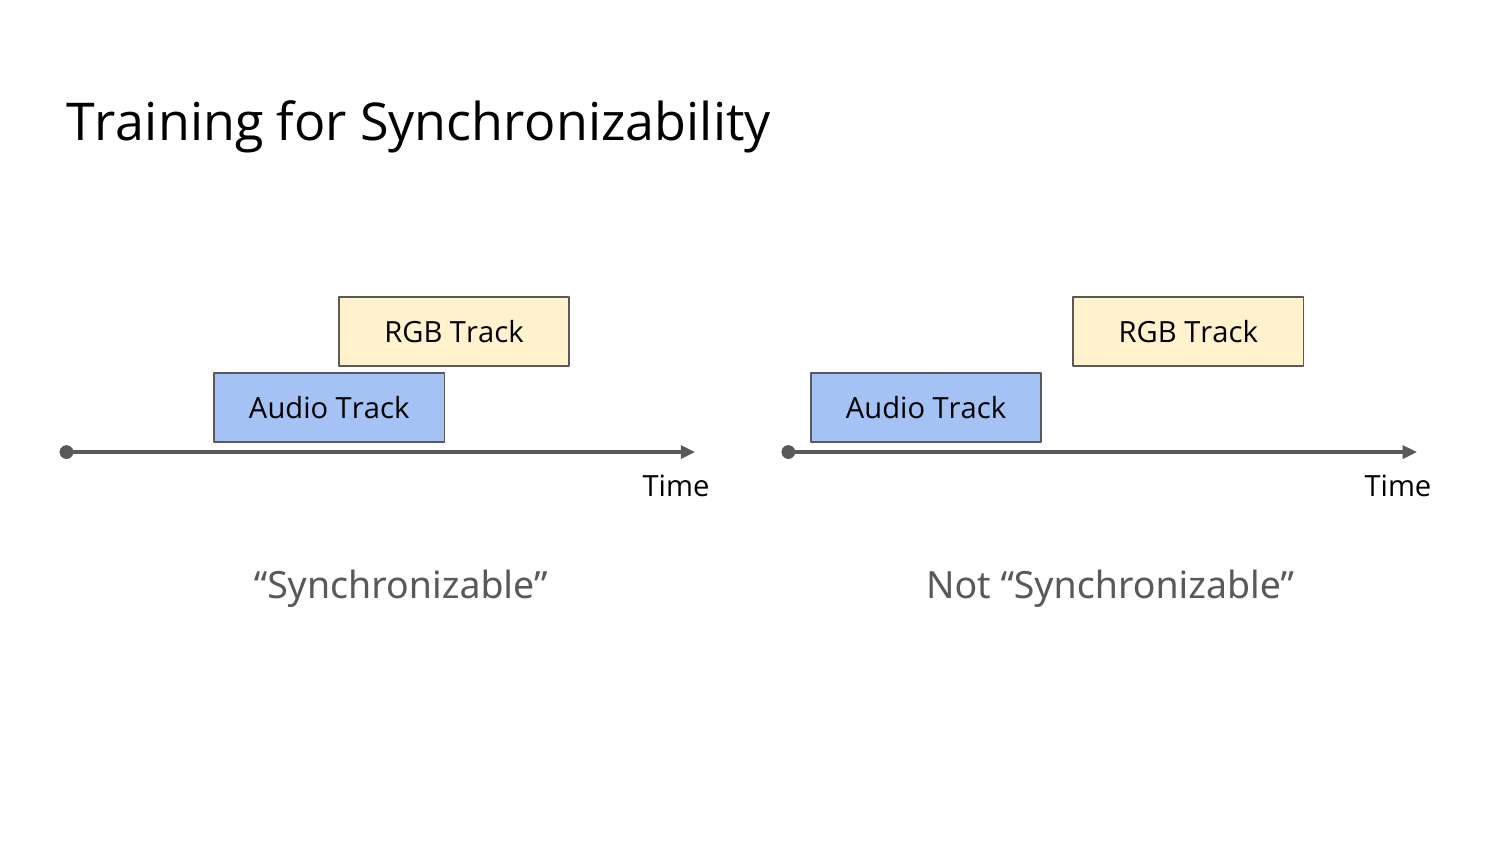

# Training for Synchronizability
RGB Track
RGB Track
Audio Track
Audio Track
Time
Time
“Synchronizable”
Not “Synchronizable”